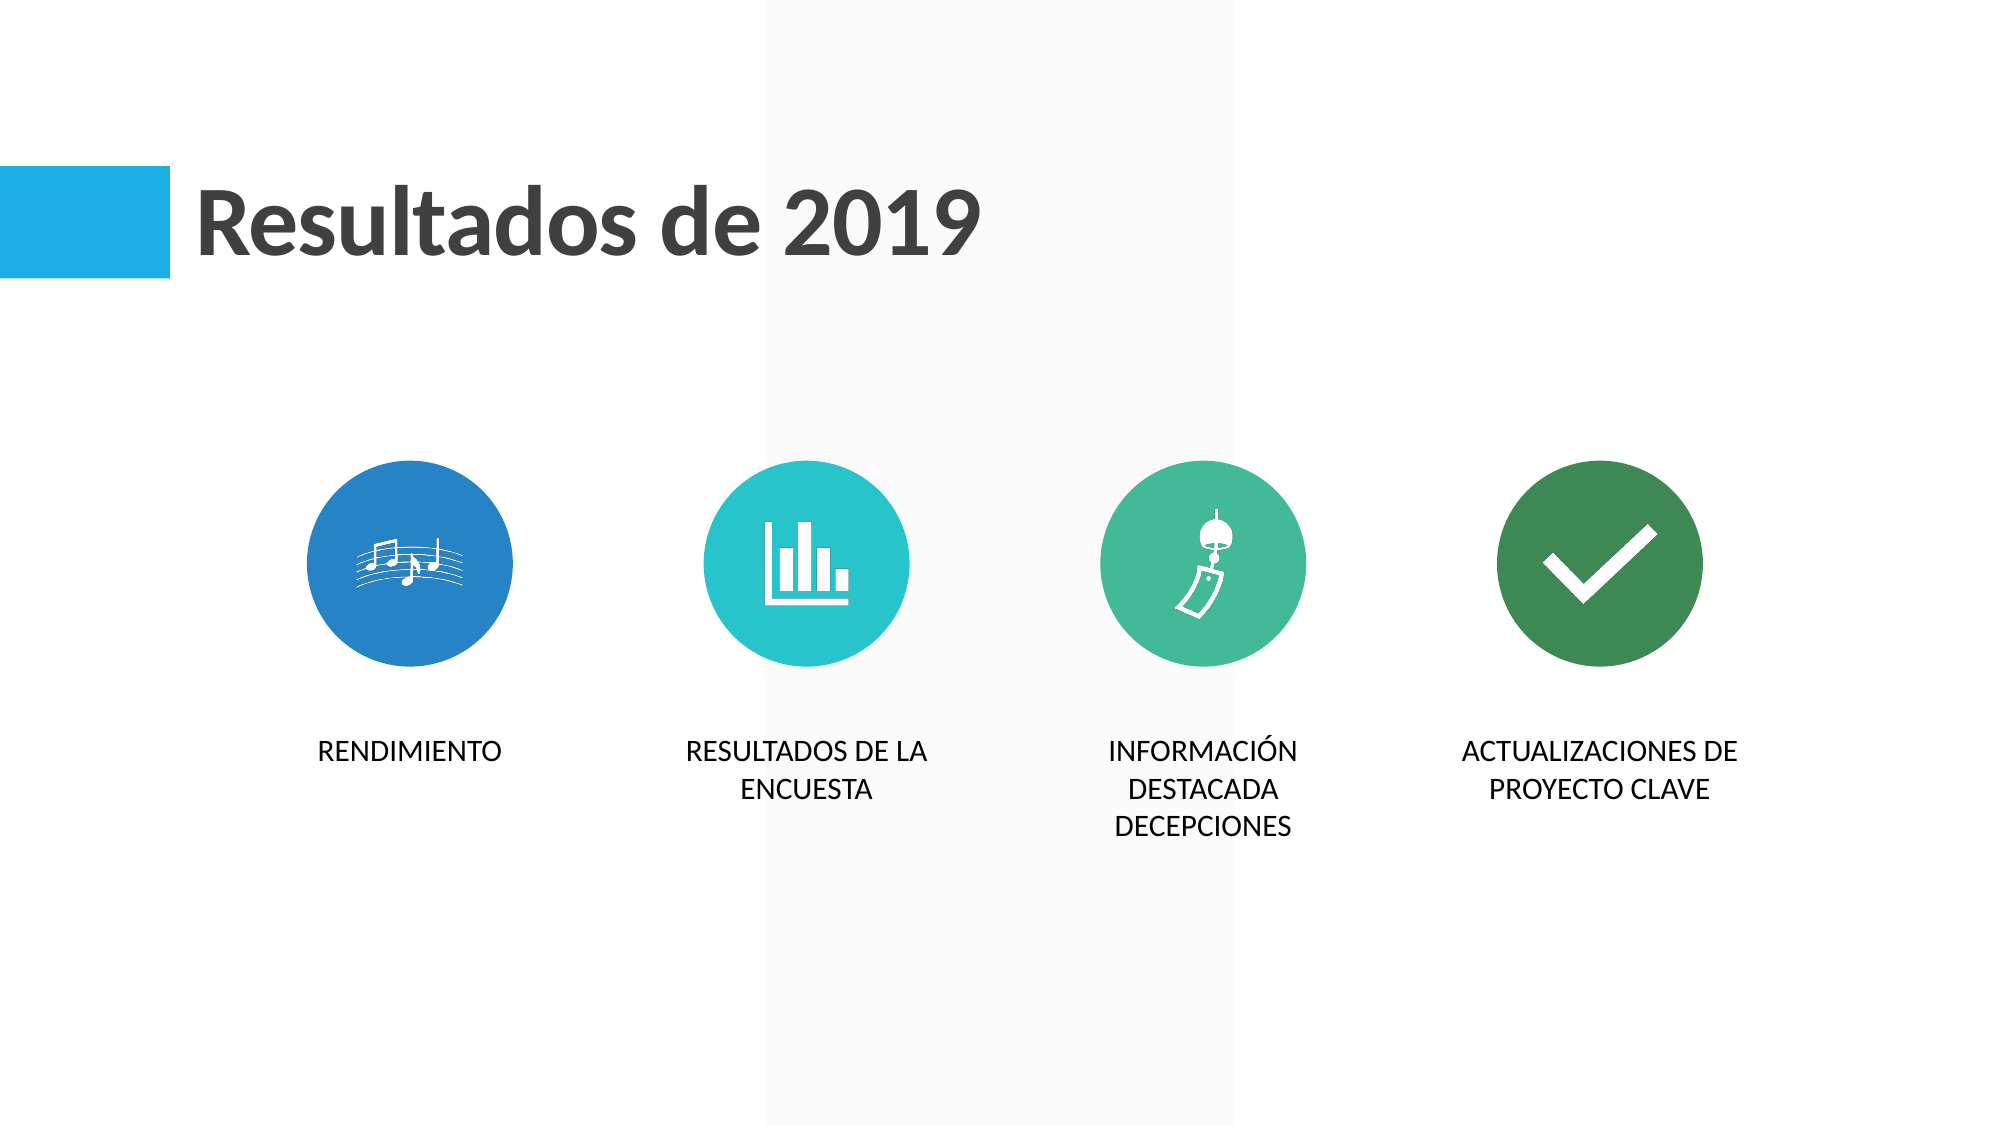

# Resultados de 2019
Rendimiento
Resultados de la encuesta
Información destacada
Decepciones
Actualizaciones de proyecto clave